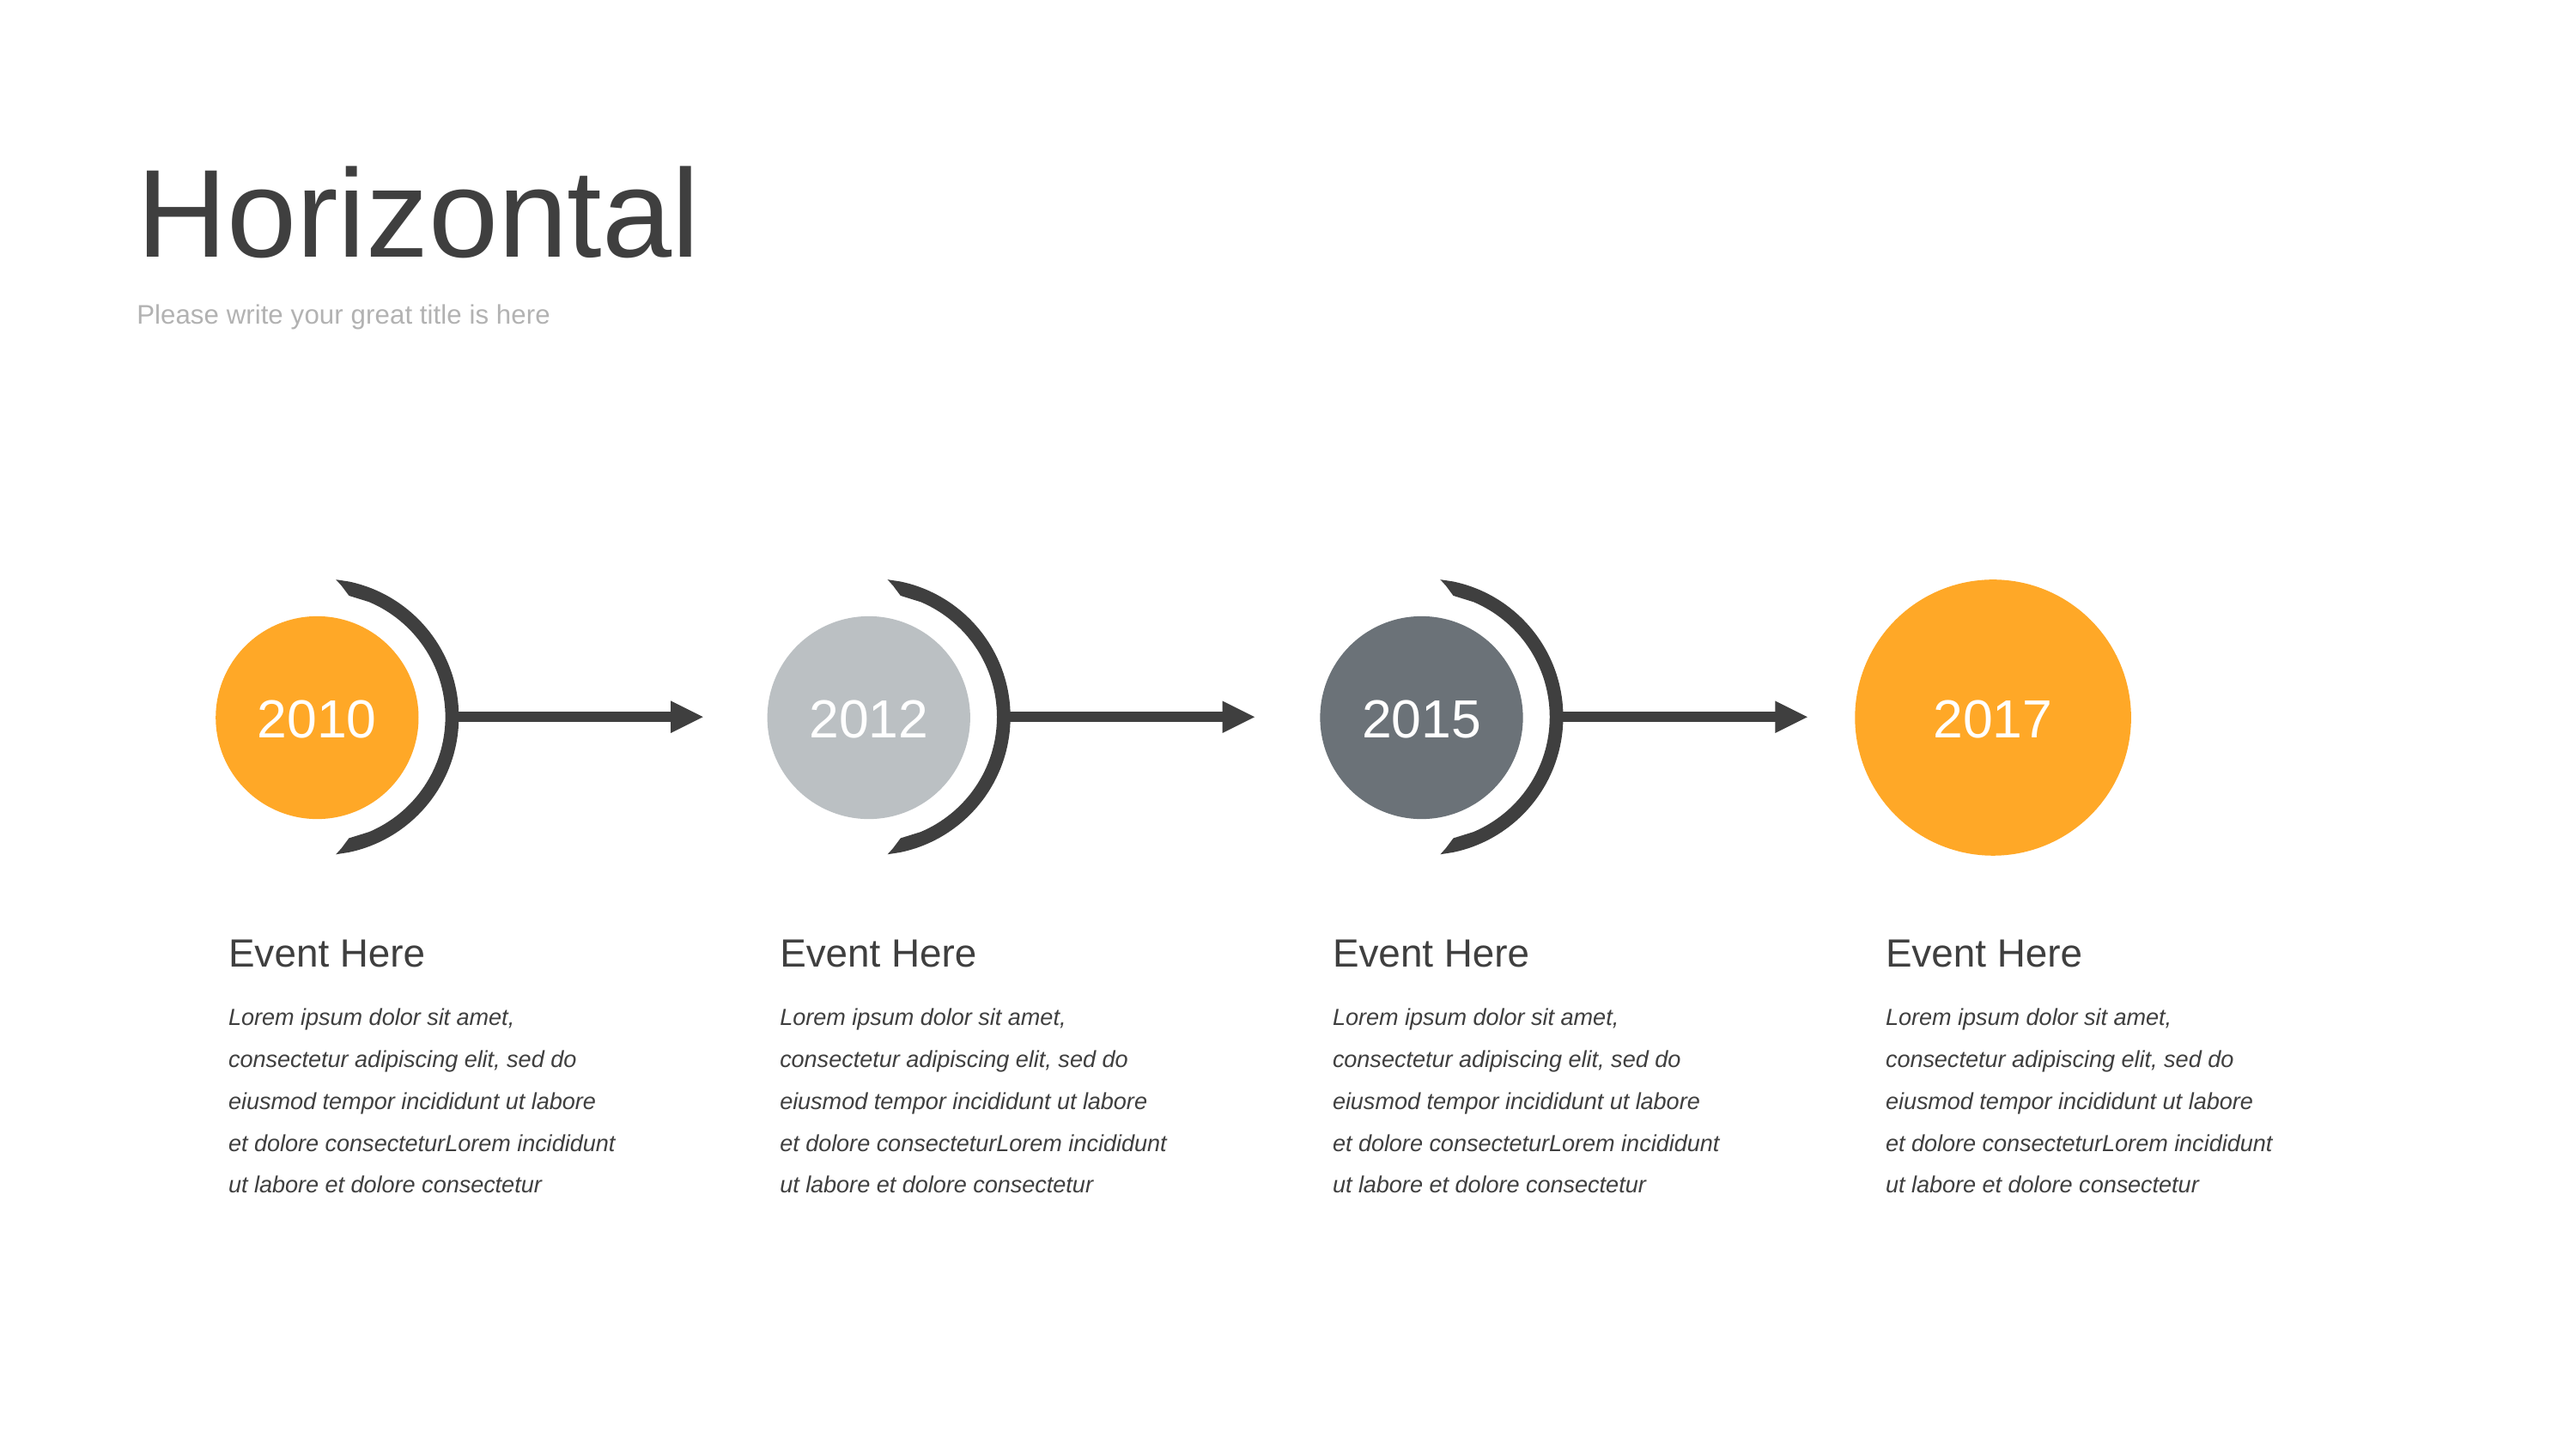

Horizontal
Please write your great title is here

2010
2012
2015
2017
Event Here
Event Here
Event Here
Event Here
Lorem ipsum dolor sit amet, consectetur adipiscing elit, sed do eiusmod tempor incididunt ut labore et dolore consecteturLorem incididunt ut labore et dolore consectetur

Lorem ipsum dolor sit amet, consectetur adipiscing elit, sed do eiusmod tempor incididunt ut labore et dolore consecteturLorem incididunt ut labore et dolore consectetur

Lorem ipsum dolor sit amet, consectetur adipiscing elit, sed do eiusmod tempor incididunt ut labore et dolore consecteturLorem incididunt ut labore et dolore consectetur

Lorem ipsum dolor sit amet, consectetur adipiscing elit, sed do eiusmod tempor incididunt ut labore et dolore consecteturLorem incididunt ut labore et dolore consectetur